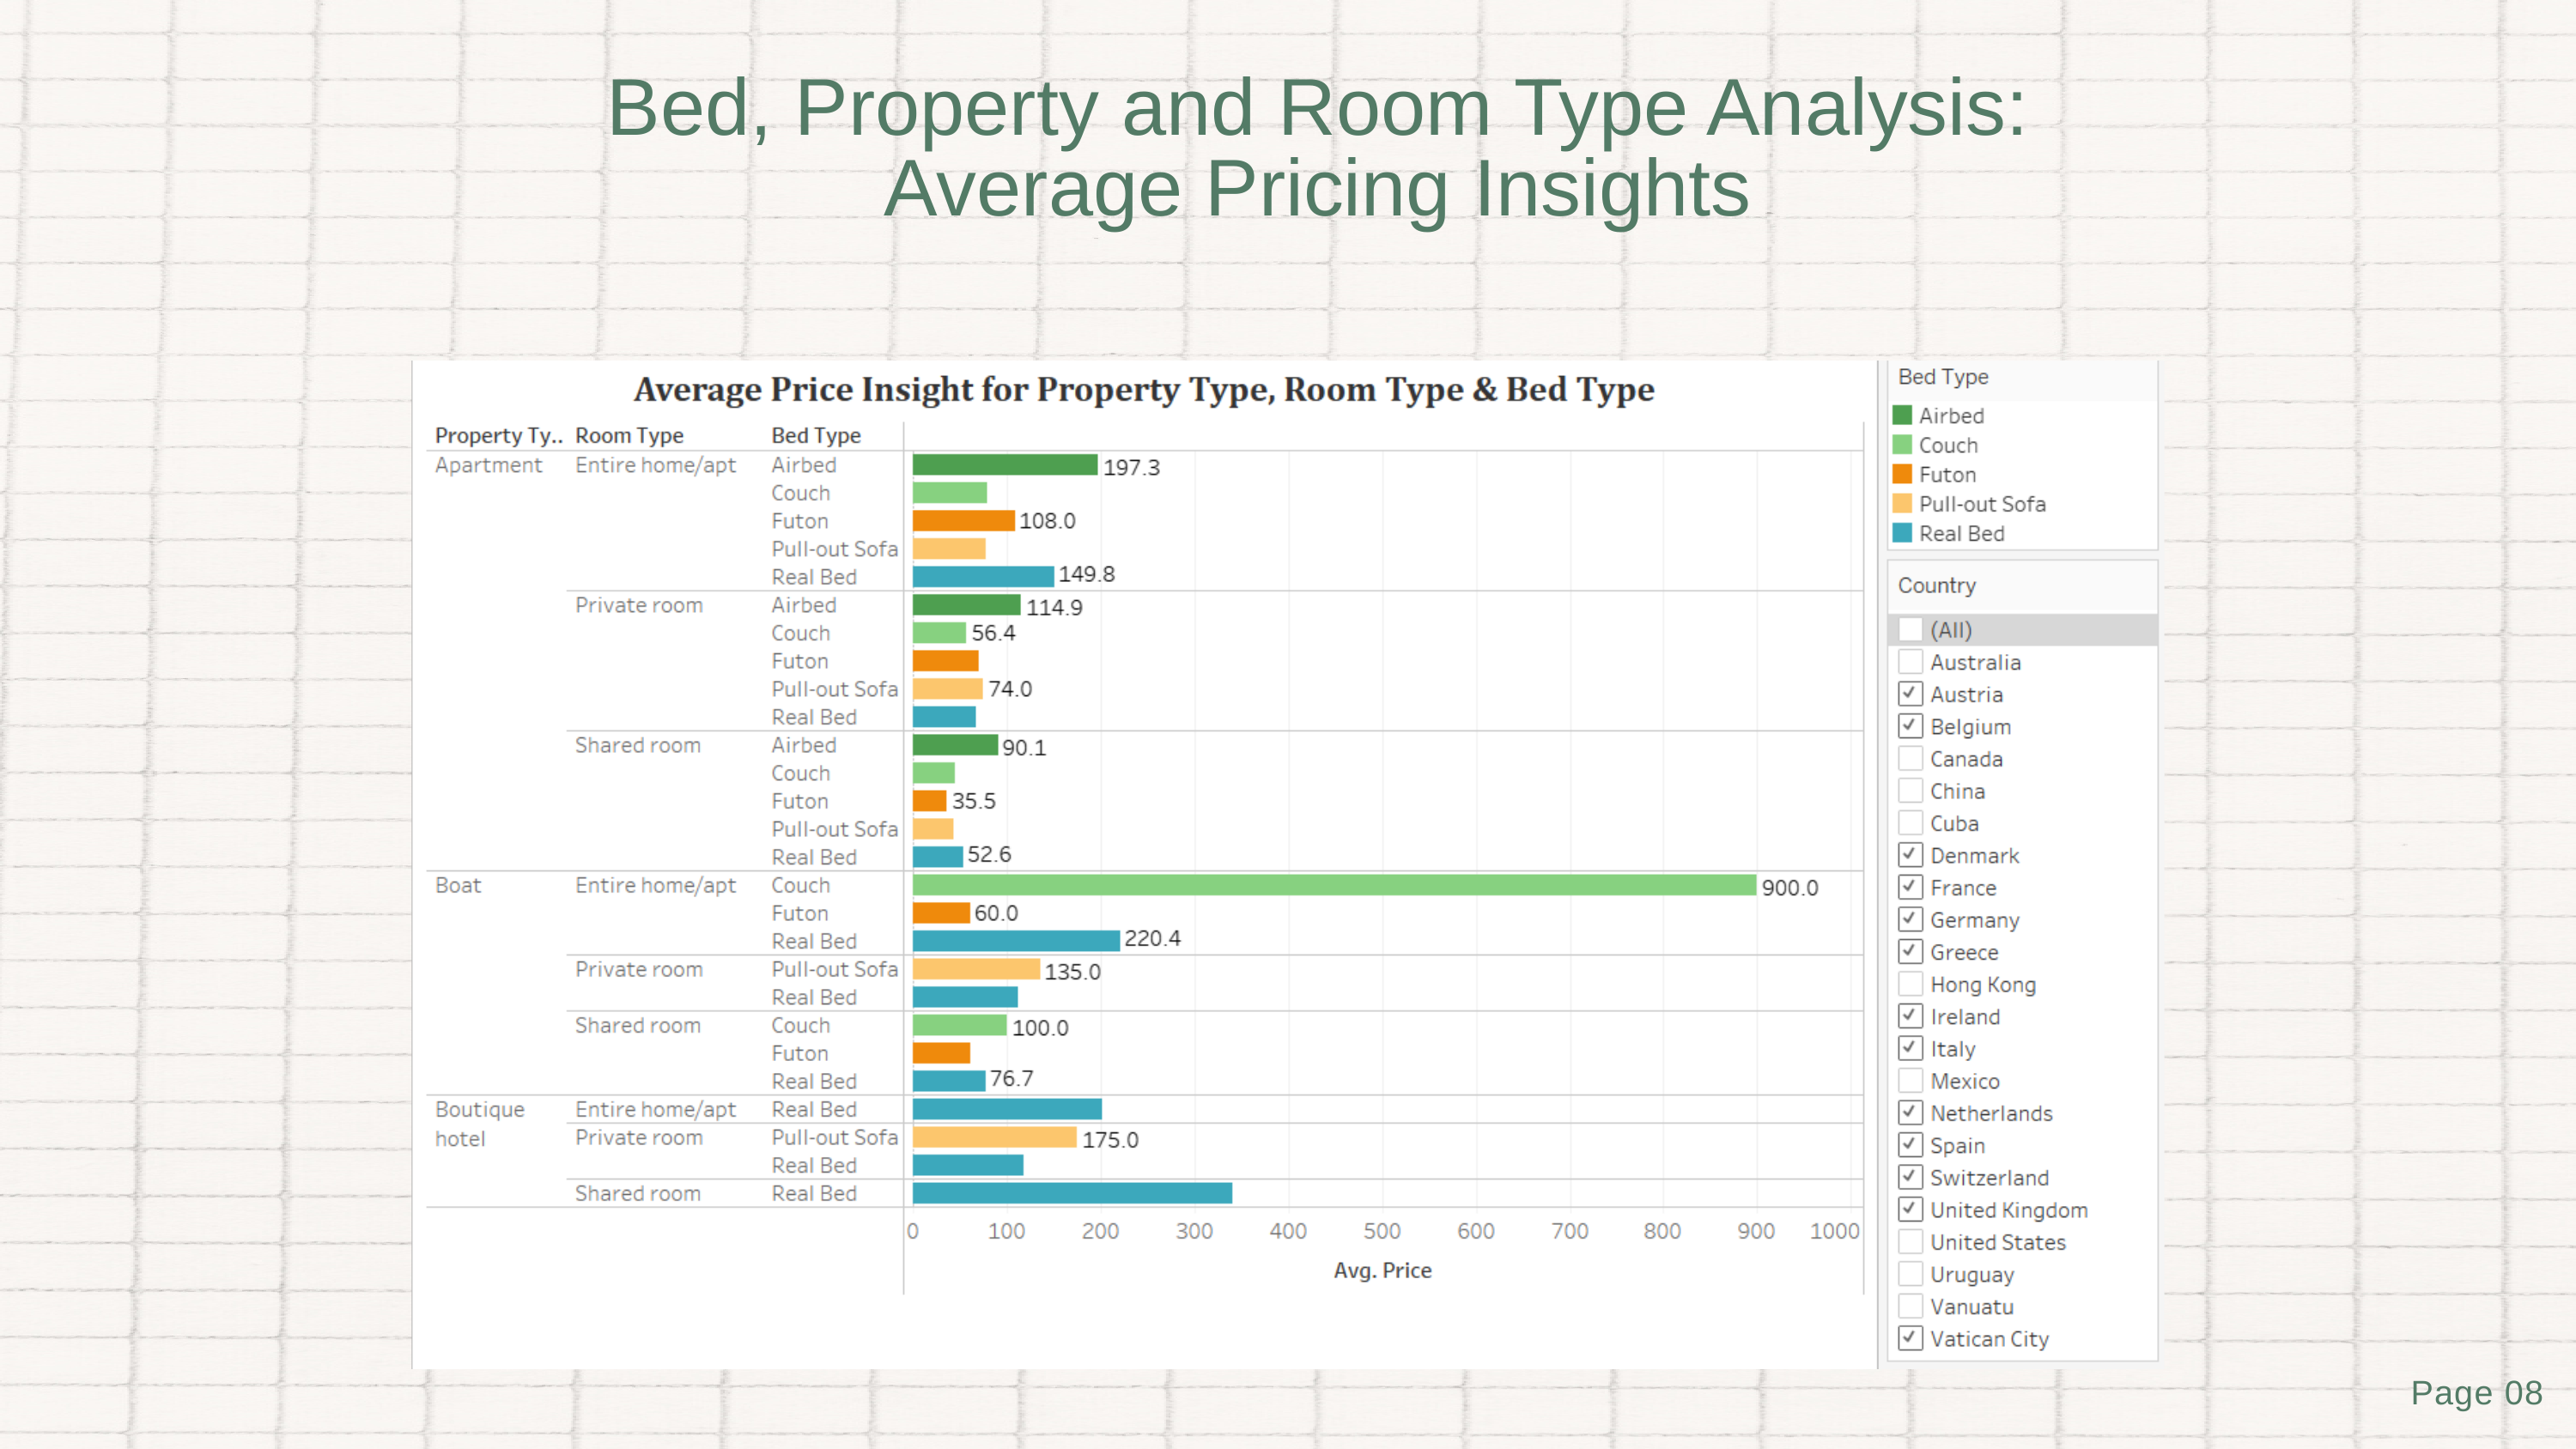

Bed, Property and Room Type Analysis: Average Pricing Insights

Page 08